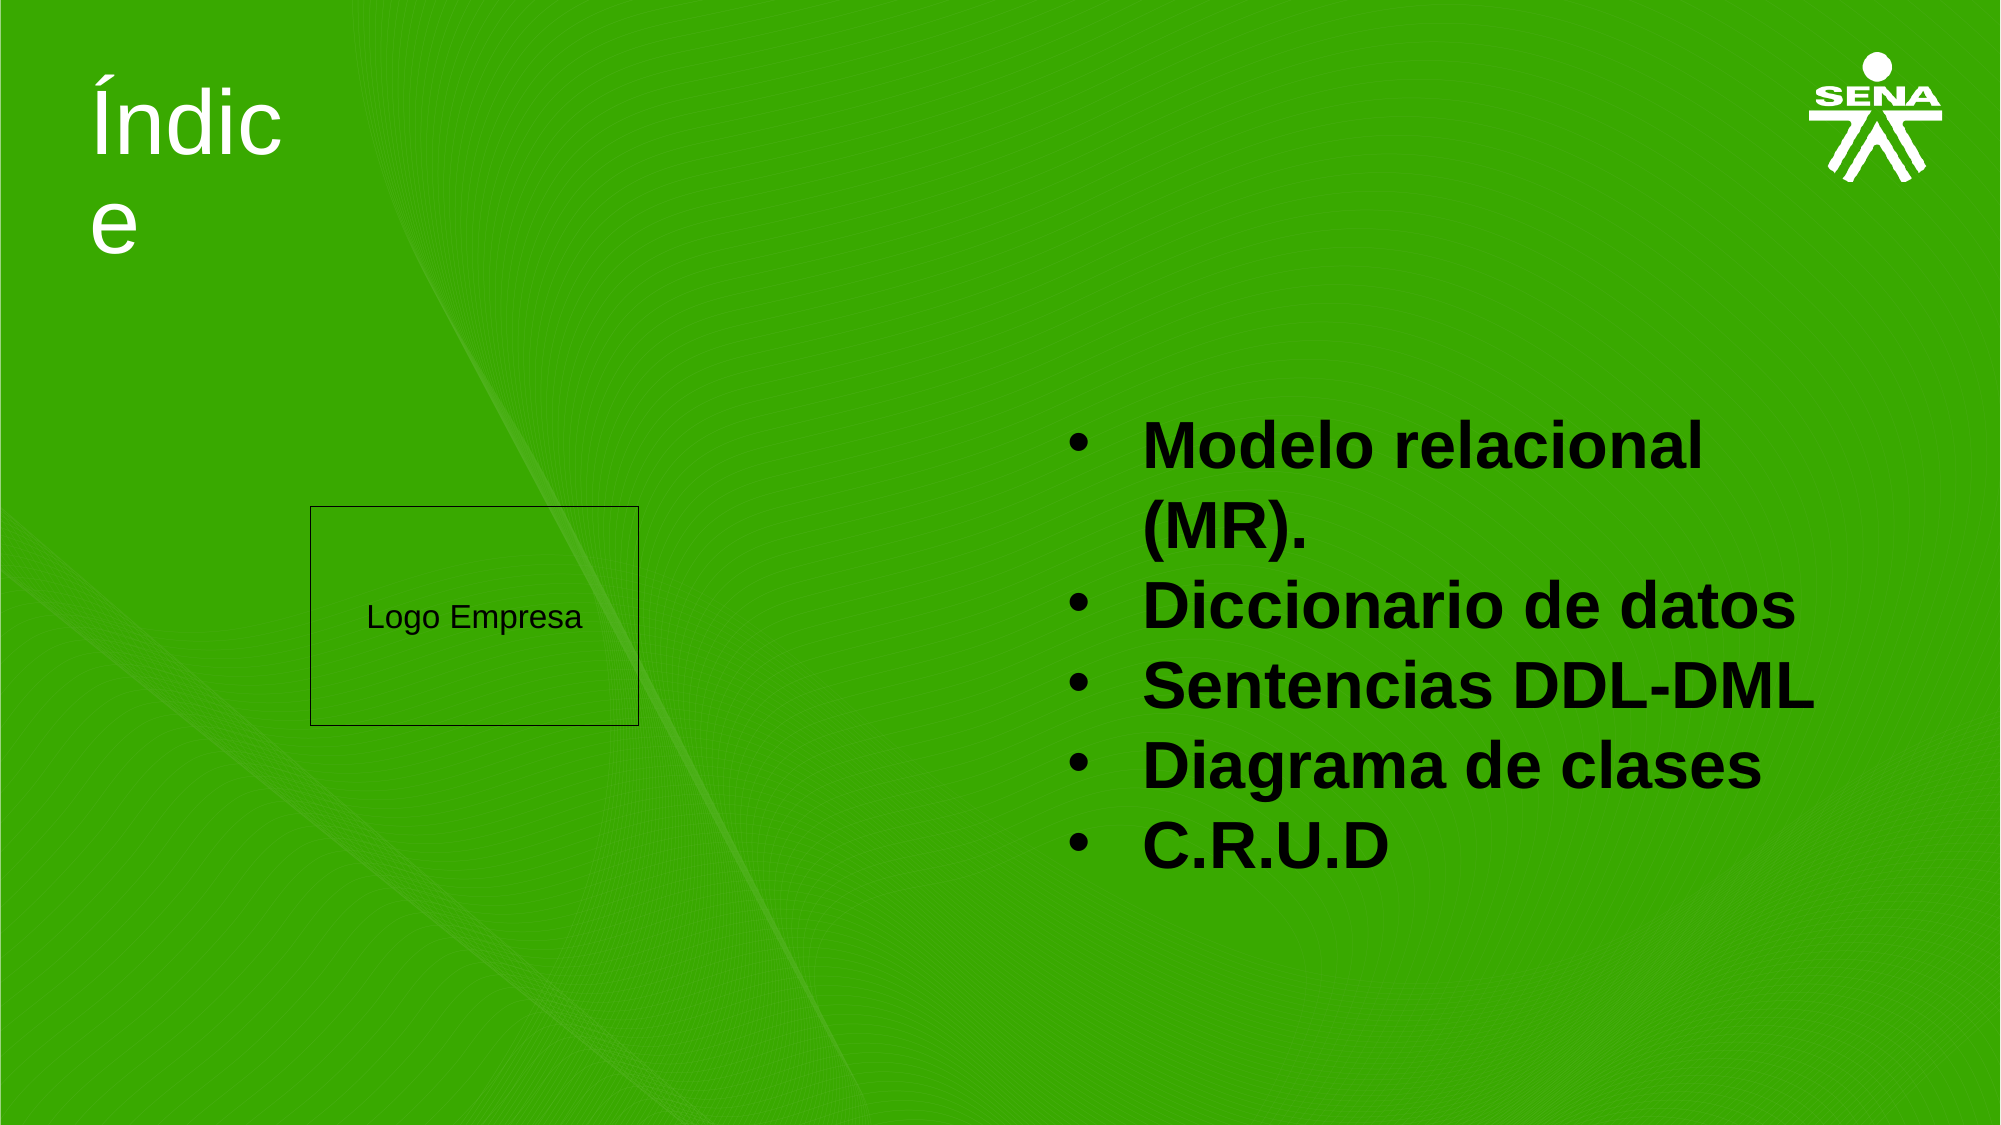

Índice
Modelo relacional (MR).
Diccionario de datos
Sentencias DDL-DML
Diagrama de clases
C.R.U.D

Logo Empresa